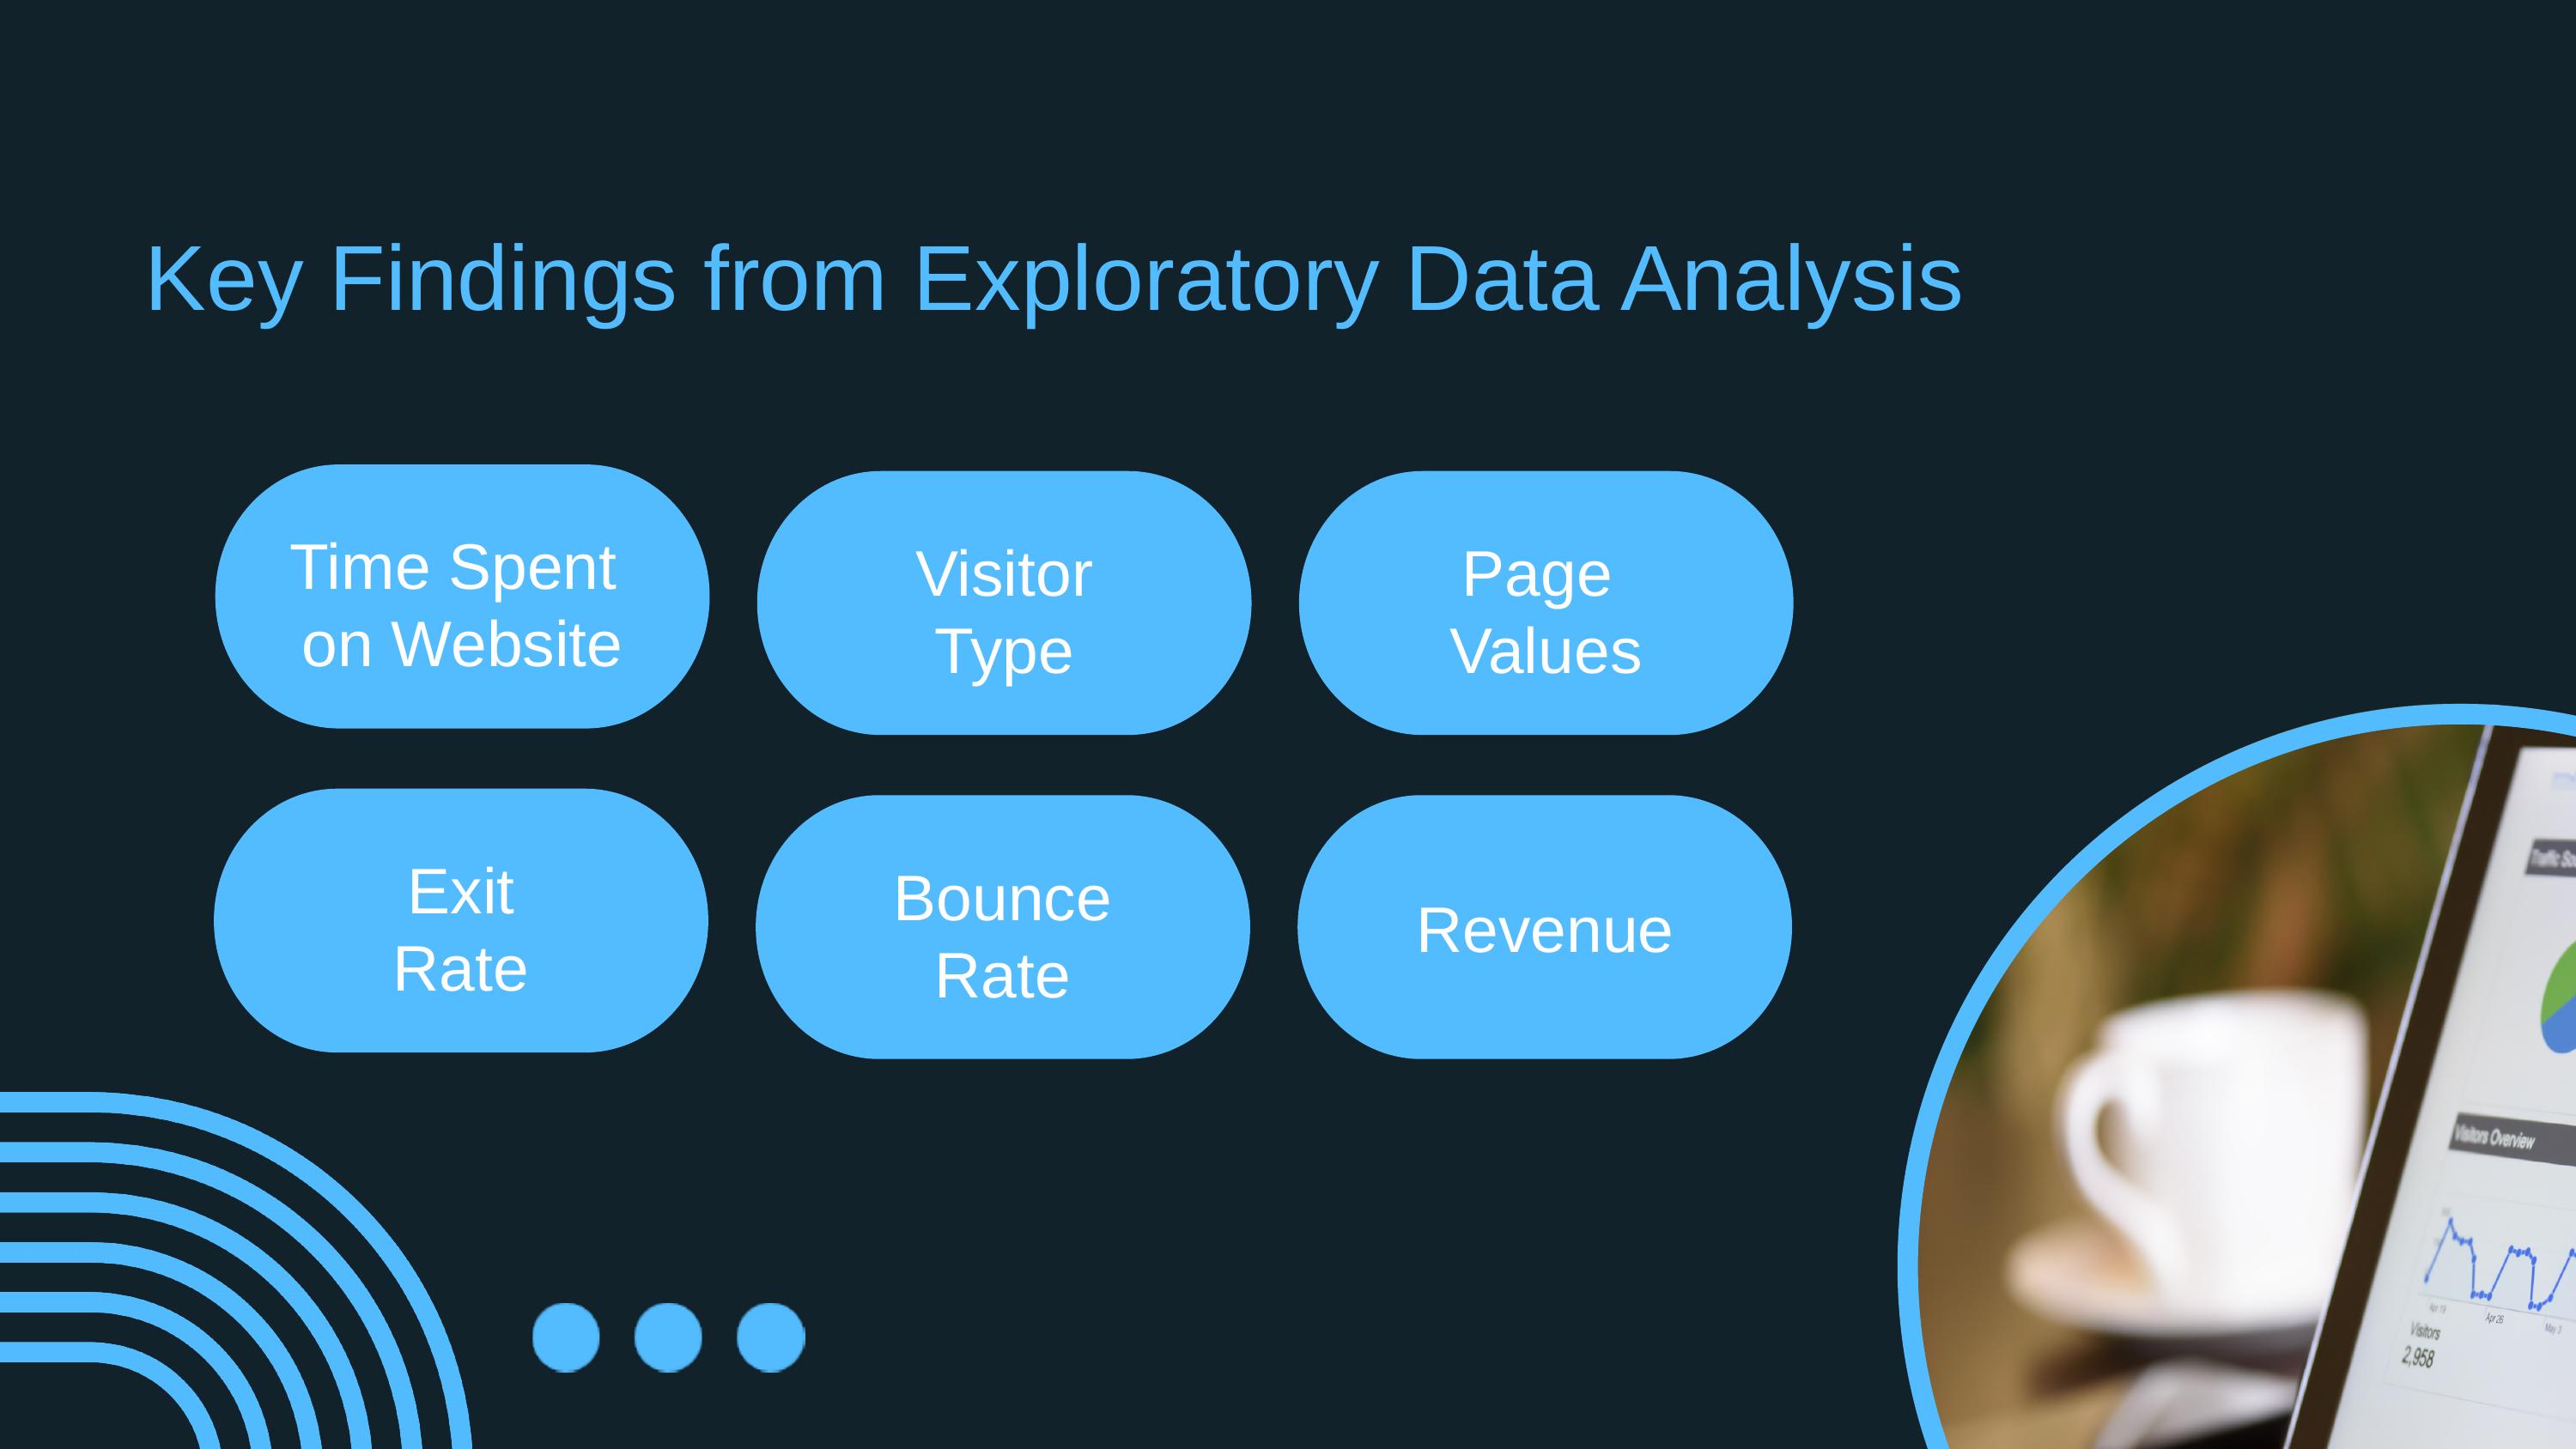

Key Findings from Exploratory Data Analysis

Time Spent
on Website
Visitor
Type
Page
Values

Exit
Rate
Bounce
Rate
Revenue